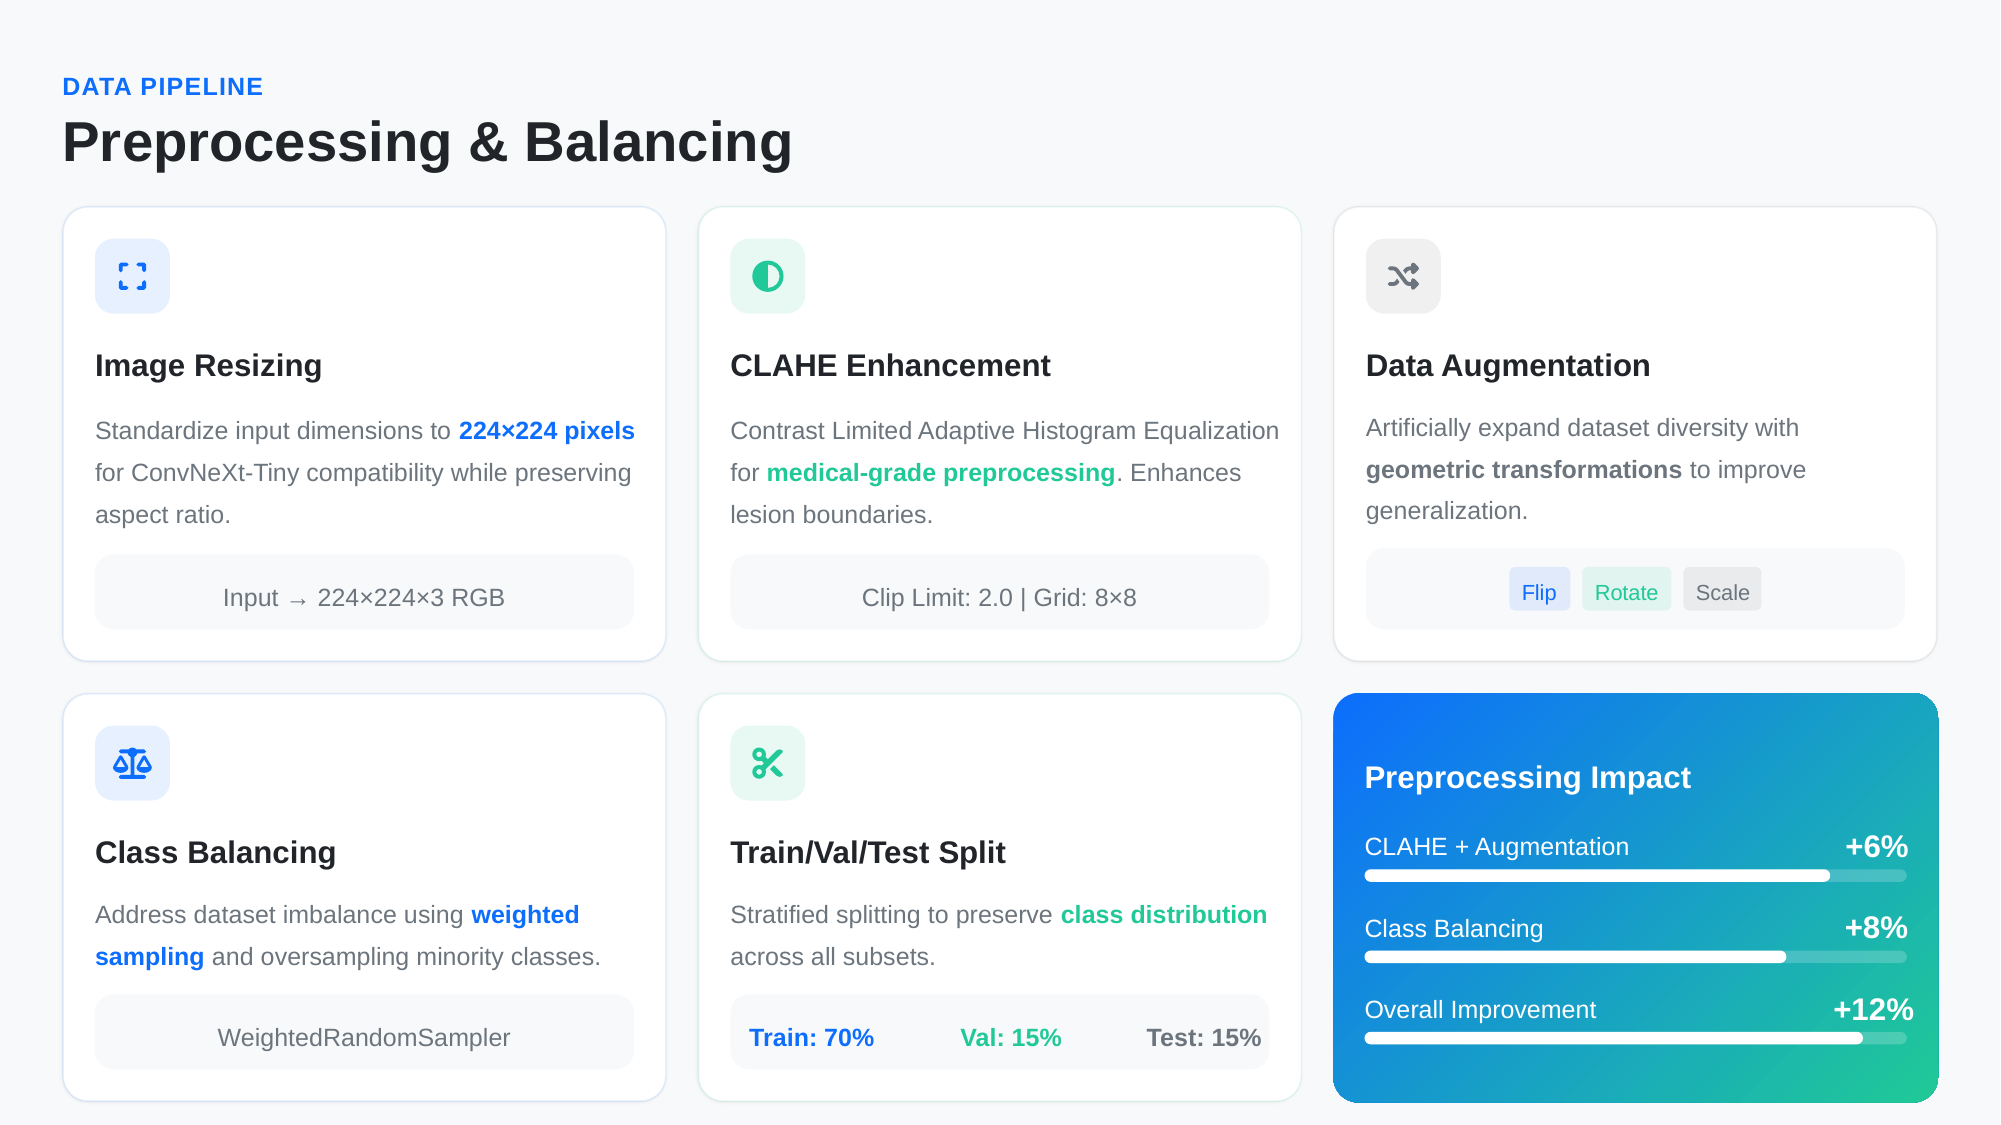

DATA PIPELINE
Preprocessing & Balancing

Image Resizing
CLAHE Enhancement
Data Augmentation
Standardize input dimensions to 224×224 pixels for ConvNeXt-Tiny compatibility while preserving aspect ratio.
Contrast Limited Adaptive Histogram Equalization for medical-grade preprocessing. Enhances lesion boundaries.
Artificially expand dataset diversity with geometric transformations to improve generalization.

Flip

Rotate

Scale
Input → 224×224×3 RGB
Clip Limit: 2.0 | Grid: 8×8

Preprocessing Impact
+6%
CLAHE + Augmentation
Class Balancing
Train/Val/Test Split

Address dataset imbalance using weighted sampling and oversampling minority classes.
Stratified splitting to preserve class distribution across all subsets.
+8%
Class Balancing

+12%
Overall Improvement

WeightedRandomSampler
Train: 70%
Val: 15%
Test: 15%